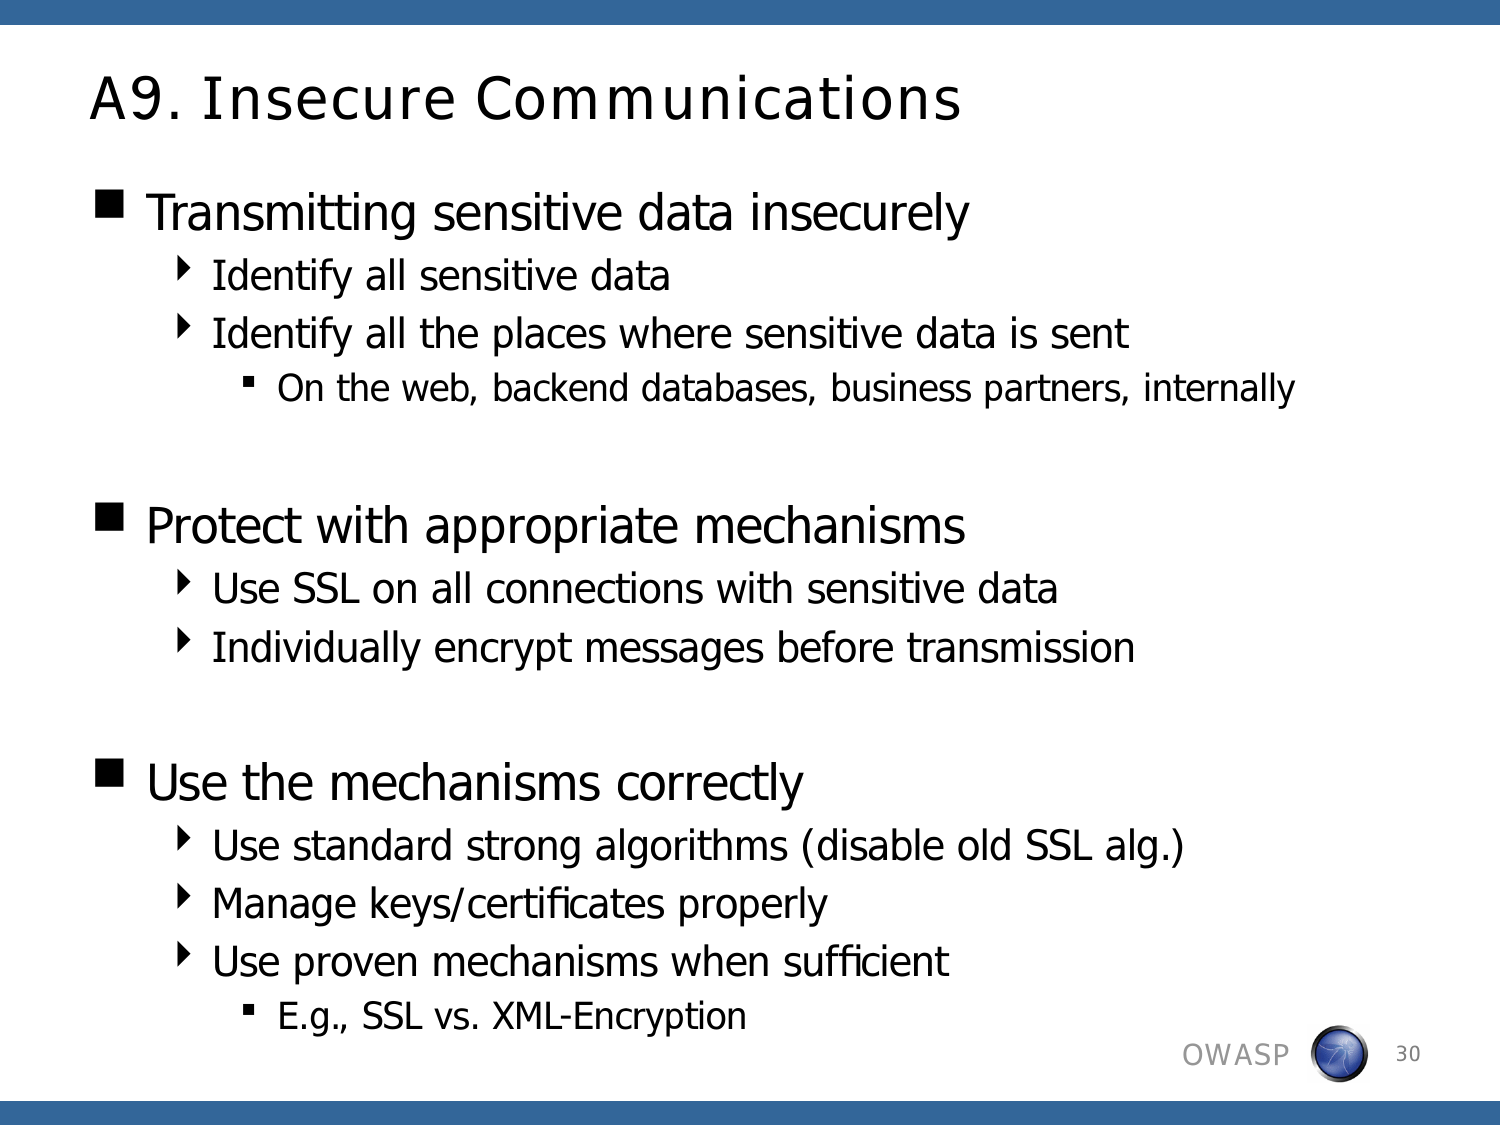

# A9. Insecure Communications
Transmitting sensitive data insecurely
Identify all sensitive data
Identify all the places where sensitive data is sent
On the web, backend databases, business partners, internally

Protect with appropriate mechanisms
Use SSL on all connections with sensitive data
Individually encrypt messages before transmission

Use the mechanisms correctly
Use standard strong algorithms (disable old SSL alg.)
Manage keys/certificates properly
Use proven mechanisms when sufficient
E.g., SSL vs. XML-Encryption
30